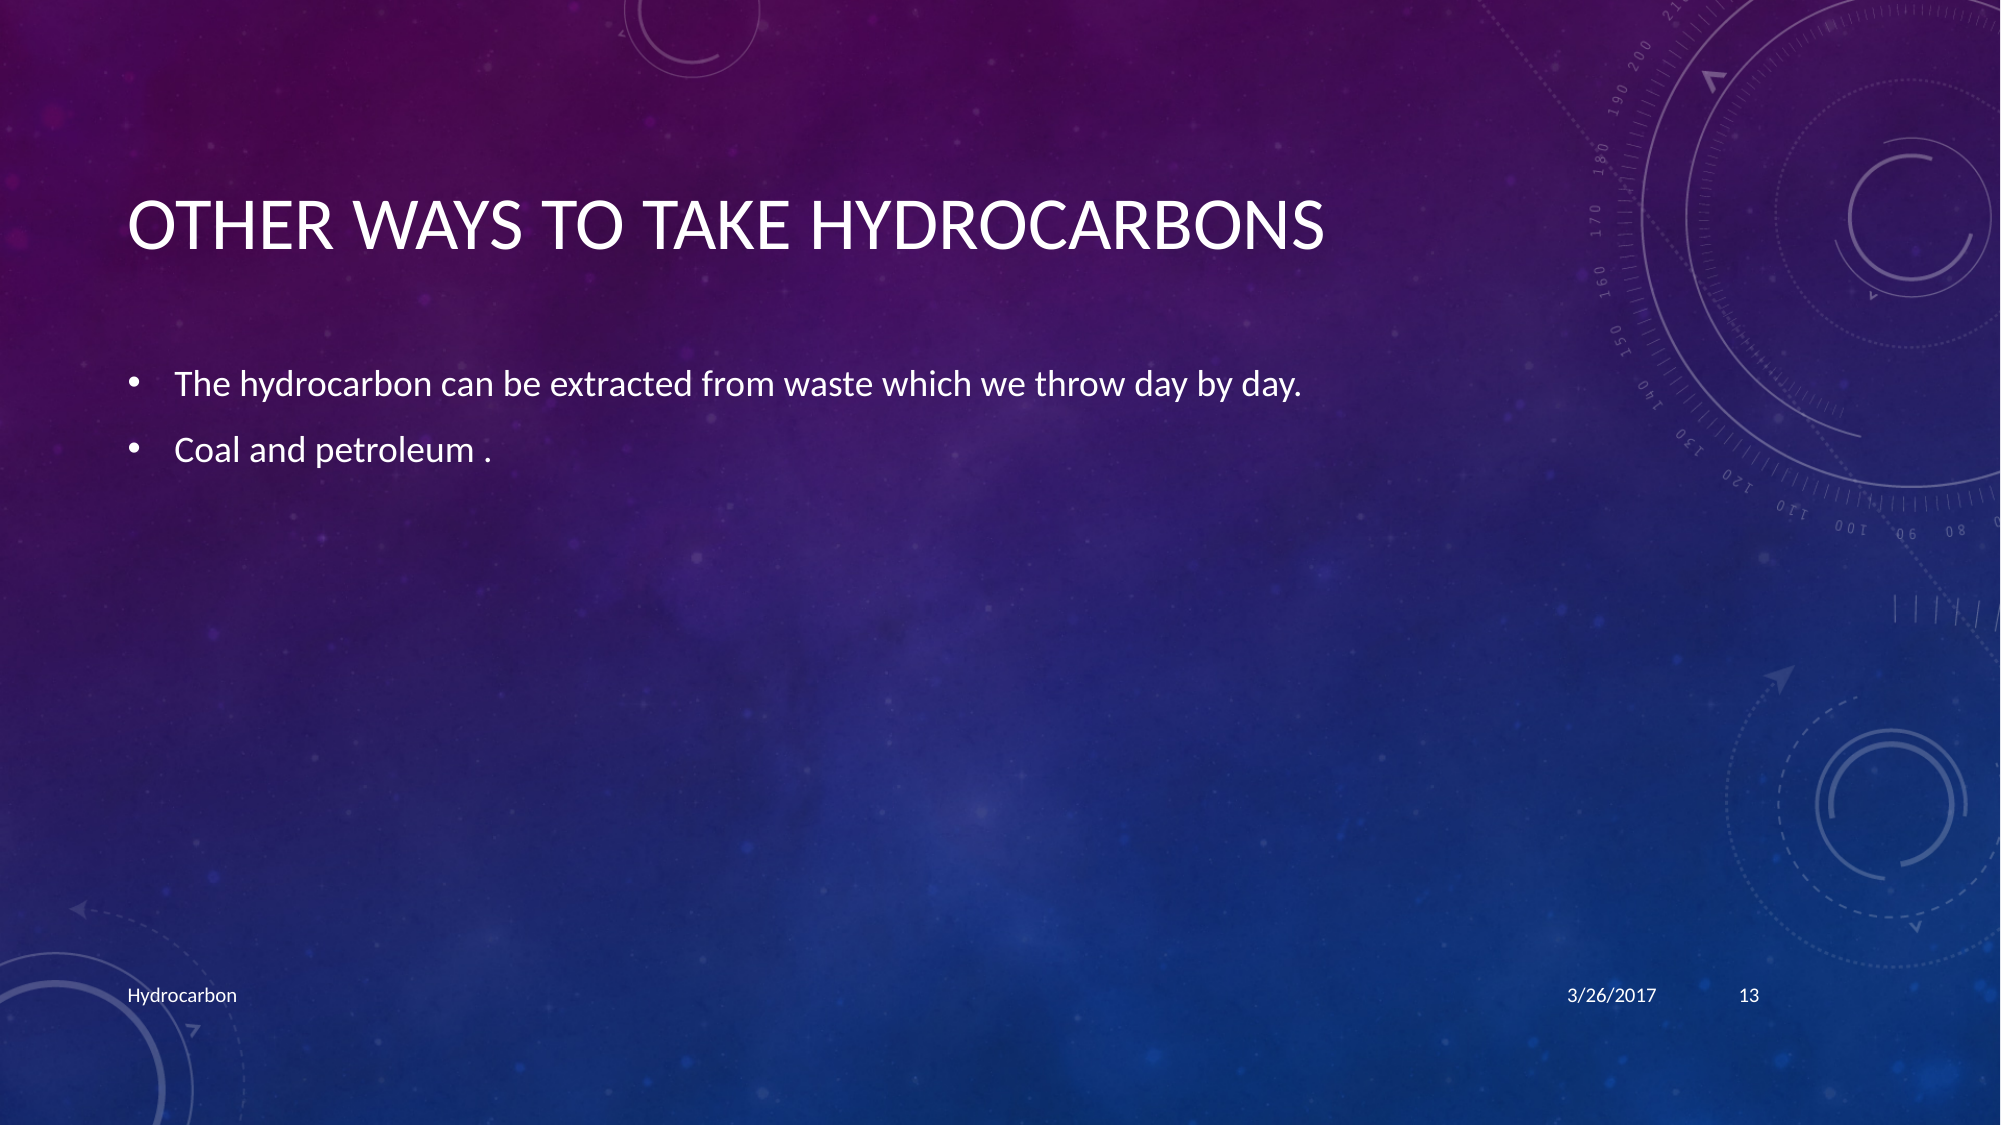

# Other ways to take hydrocarbons
The hydrocarbon can be extracted from waste which we throw day by day.
Coal and petroleum .
Hydrocarbon
3/26/2017
13